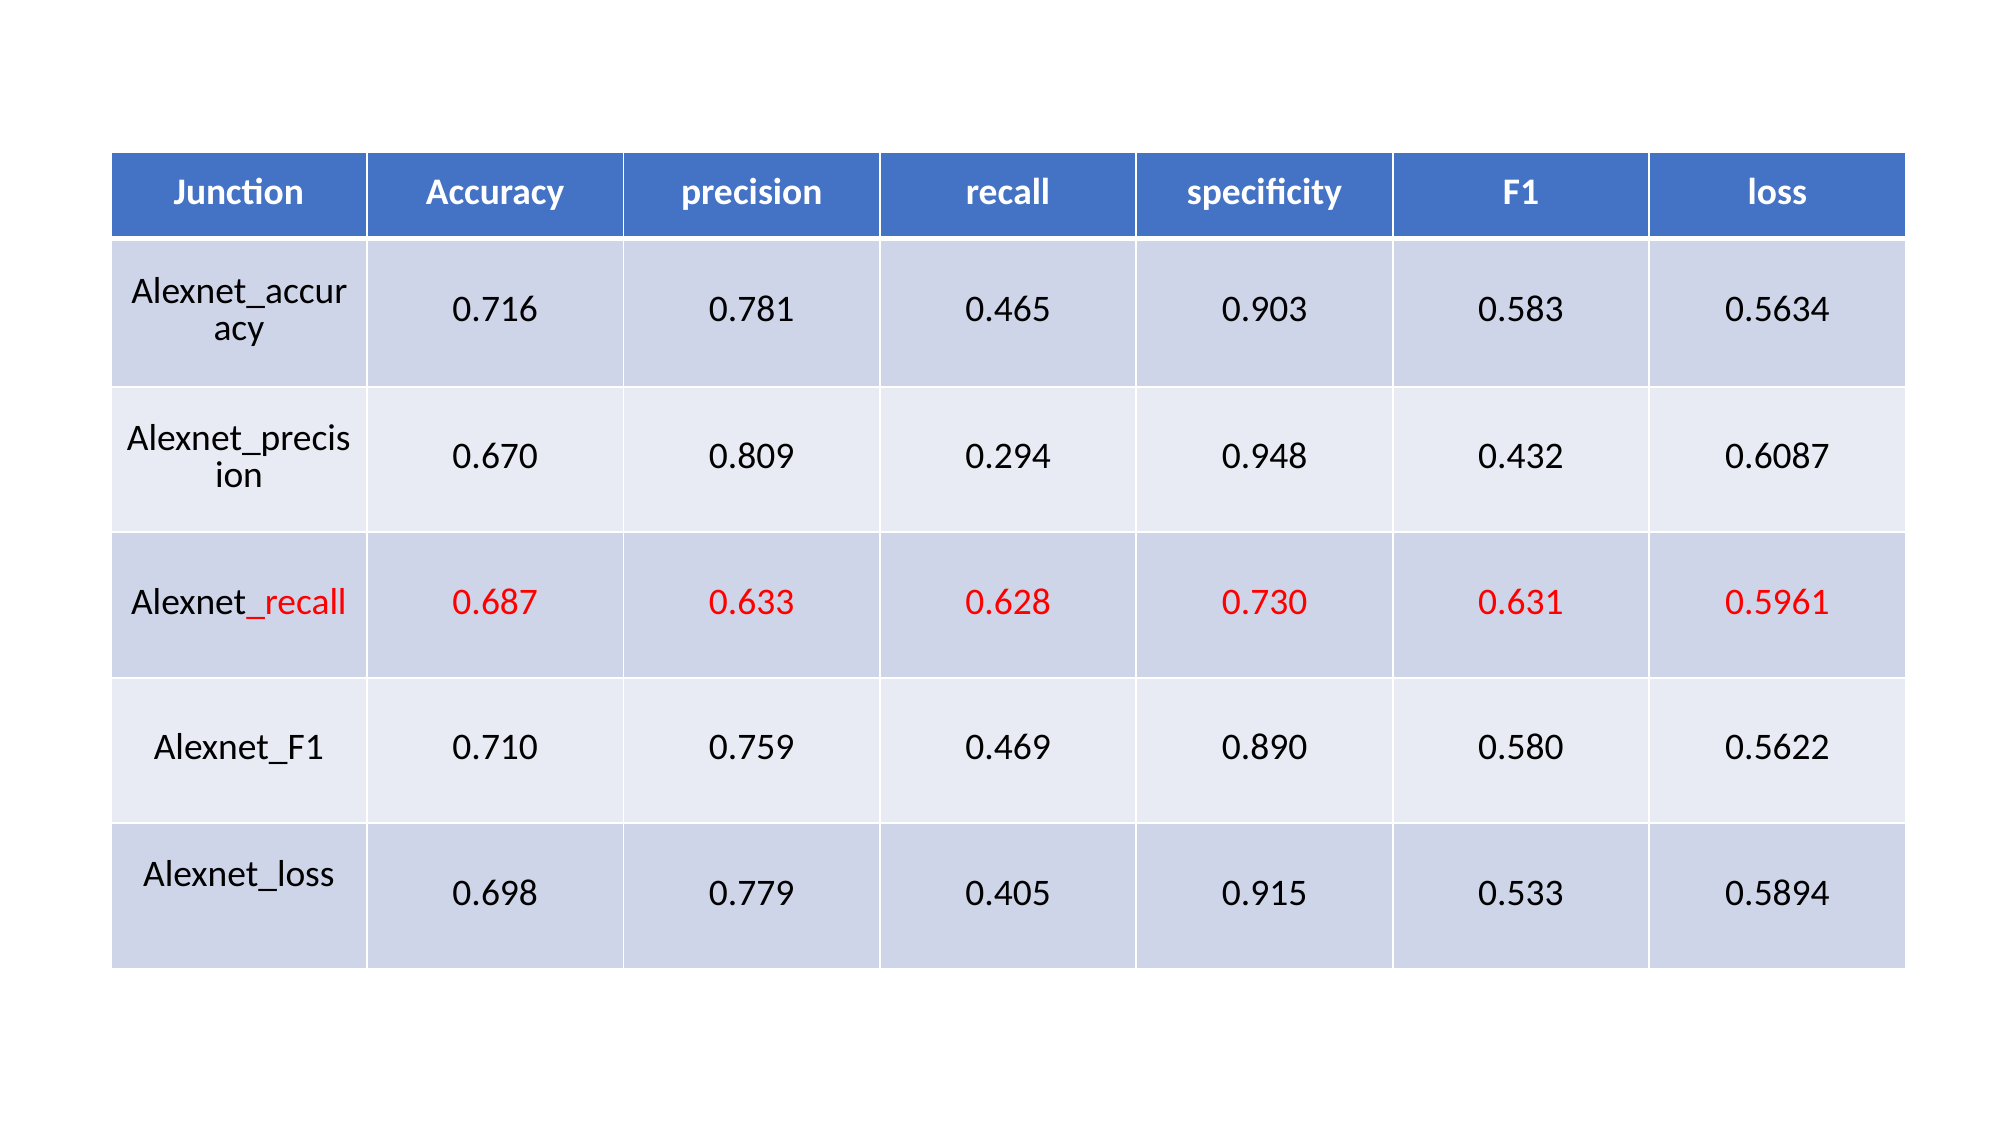

| Junction | Accuracy | precision | recall | specificity | F1 | loss |
| --- | --- | --- | --- | --- | --- | --- |
| Alexnet\_accuracy | 0.716 | 0.781 | 0.465 | 0.903 | 0.583 | 0.5634 |
| Alexnet\_precision | 0.670 | 0.809 | 0.294 | 0.948 | 0.432 | 0.6087 |
| Alexnet\_recall | 0.687 | 0.633 | 0.628 | 0.730 | 0.631 | 0.5961 |
| Alexnet\_F1 | 0.710 | 0.759 | 0.469 | 0.890 | 0.580 | 0.5622 |
| Alexnet\_loss | 0.698 | 0.779 | 0.405 | 0.915 | 0.533 | 0.5894 |